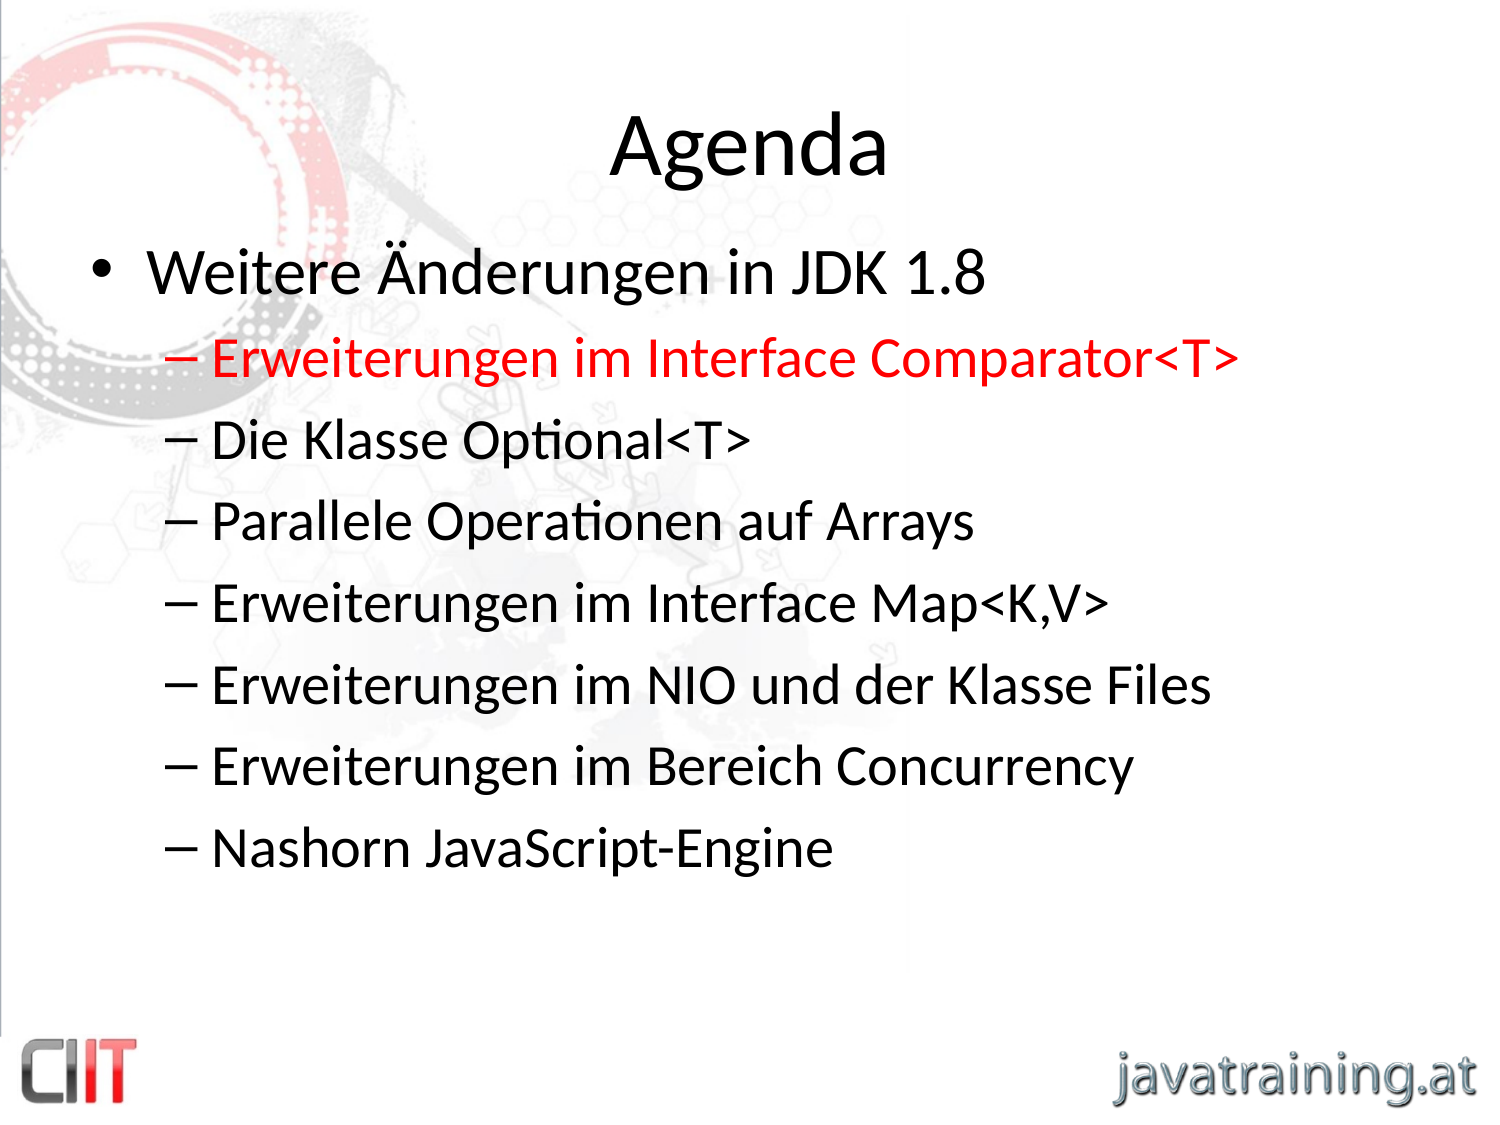

# Agenda
Weitere Änderungen in JDK 1.8
Erweiterungen im Interface Comparator<T>
Die Klasse Optional<T>
Parallele Operationen auf Arrays
Erweiterungen im Interface Map<K,V>
Erweiterungen im NIO und der Klasse Files
Erweiterungen im Bereich Concurrency
Nashorn JavaScript-Engine